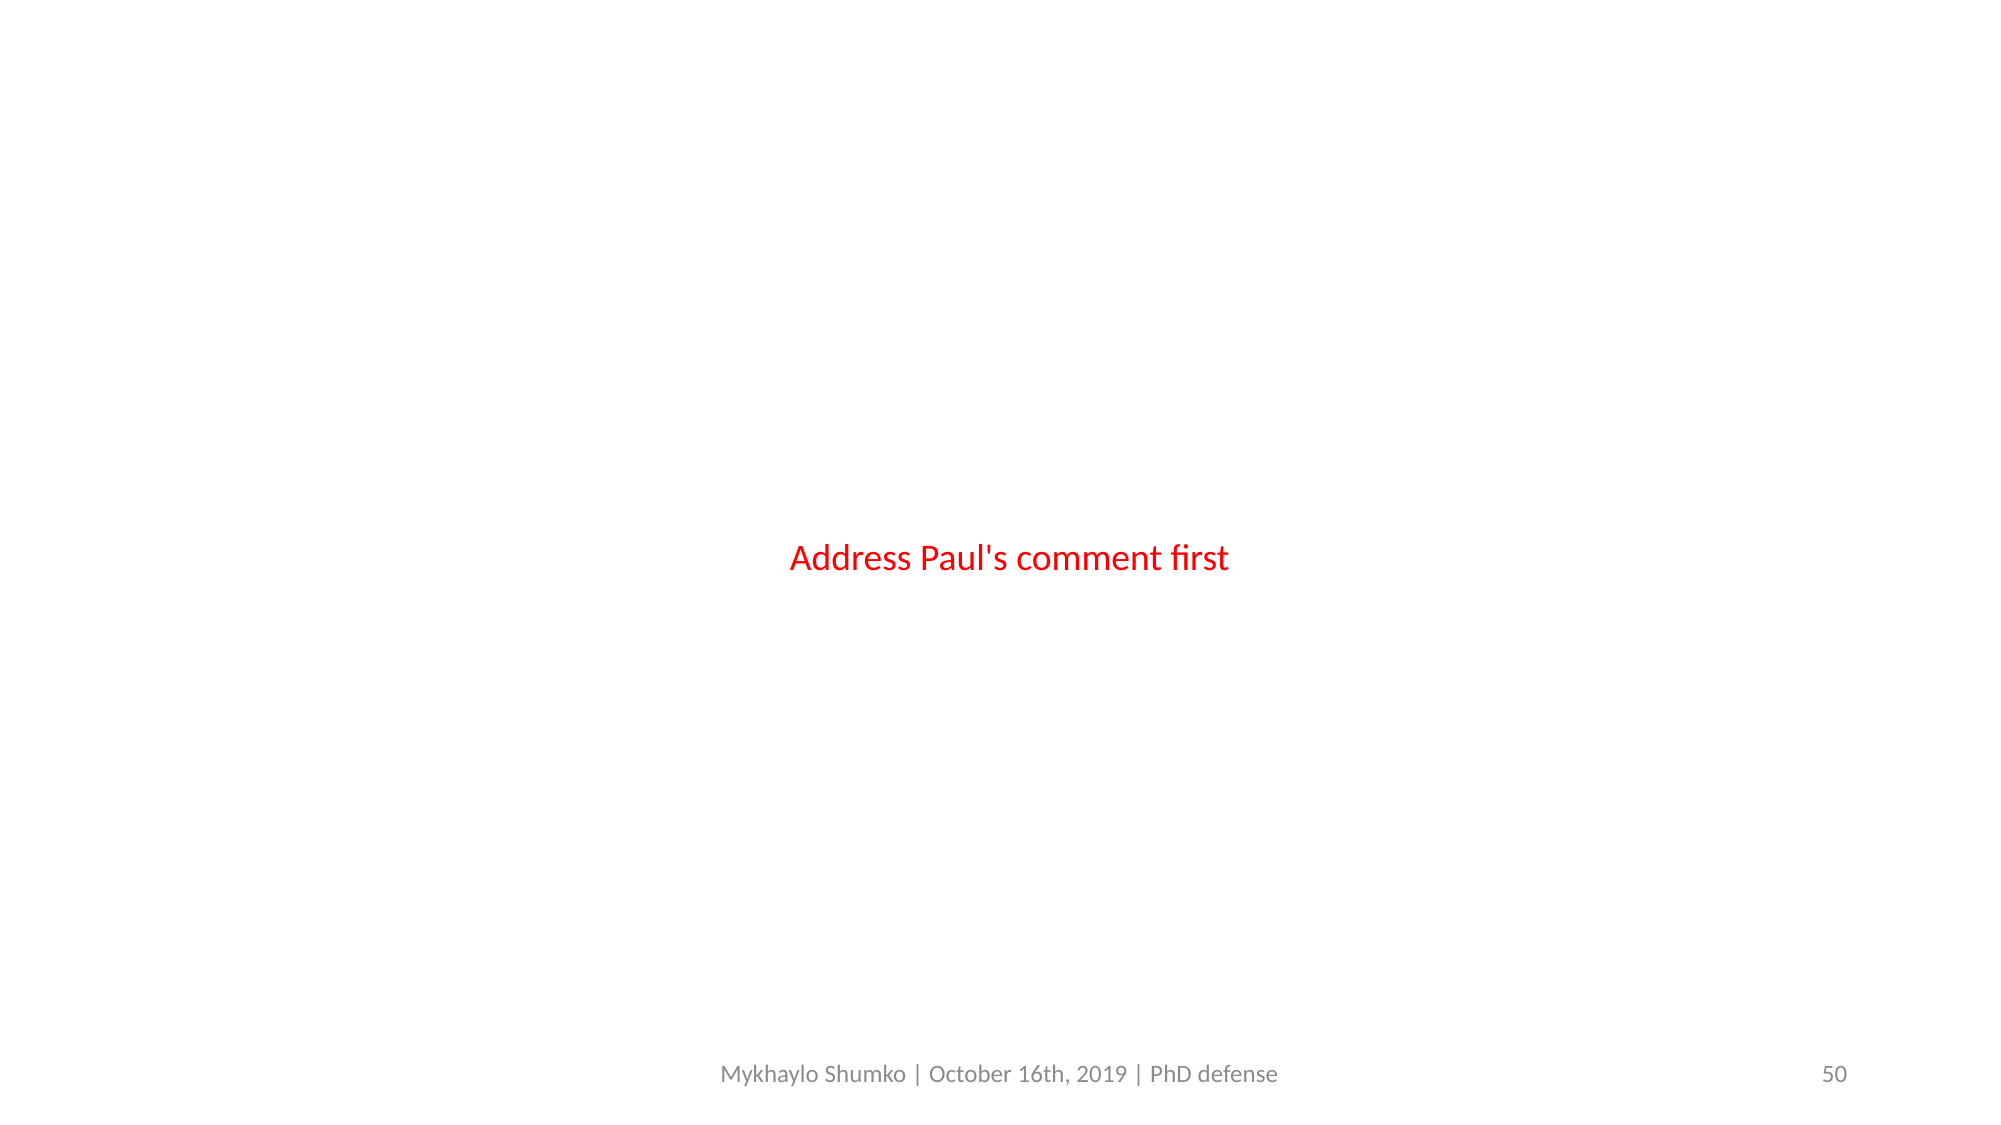

Address Paul's comment first
Mykhaylo Shumko | October 16th, 2019 | PhD defense
50